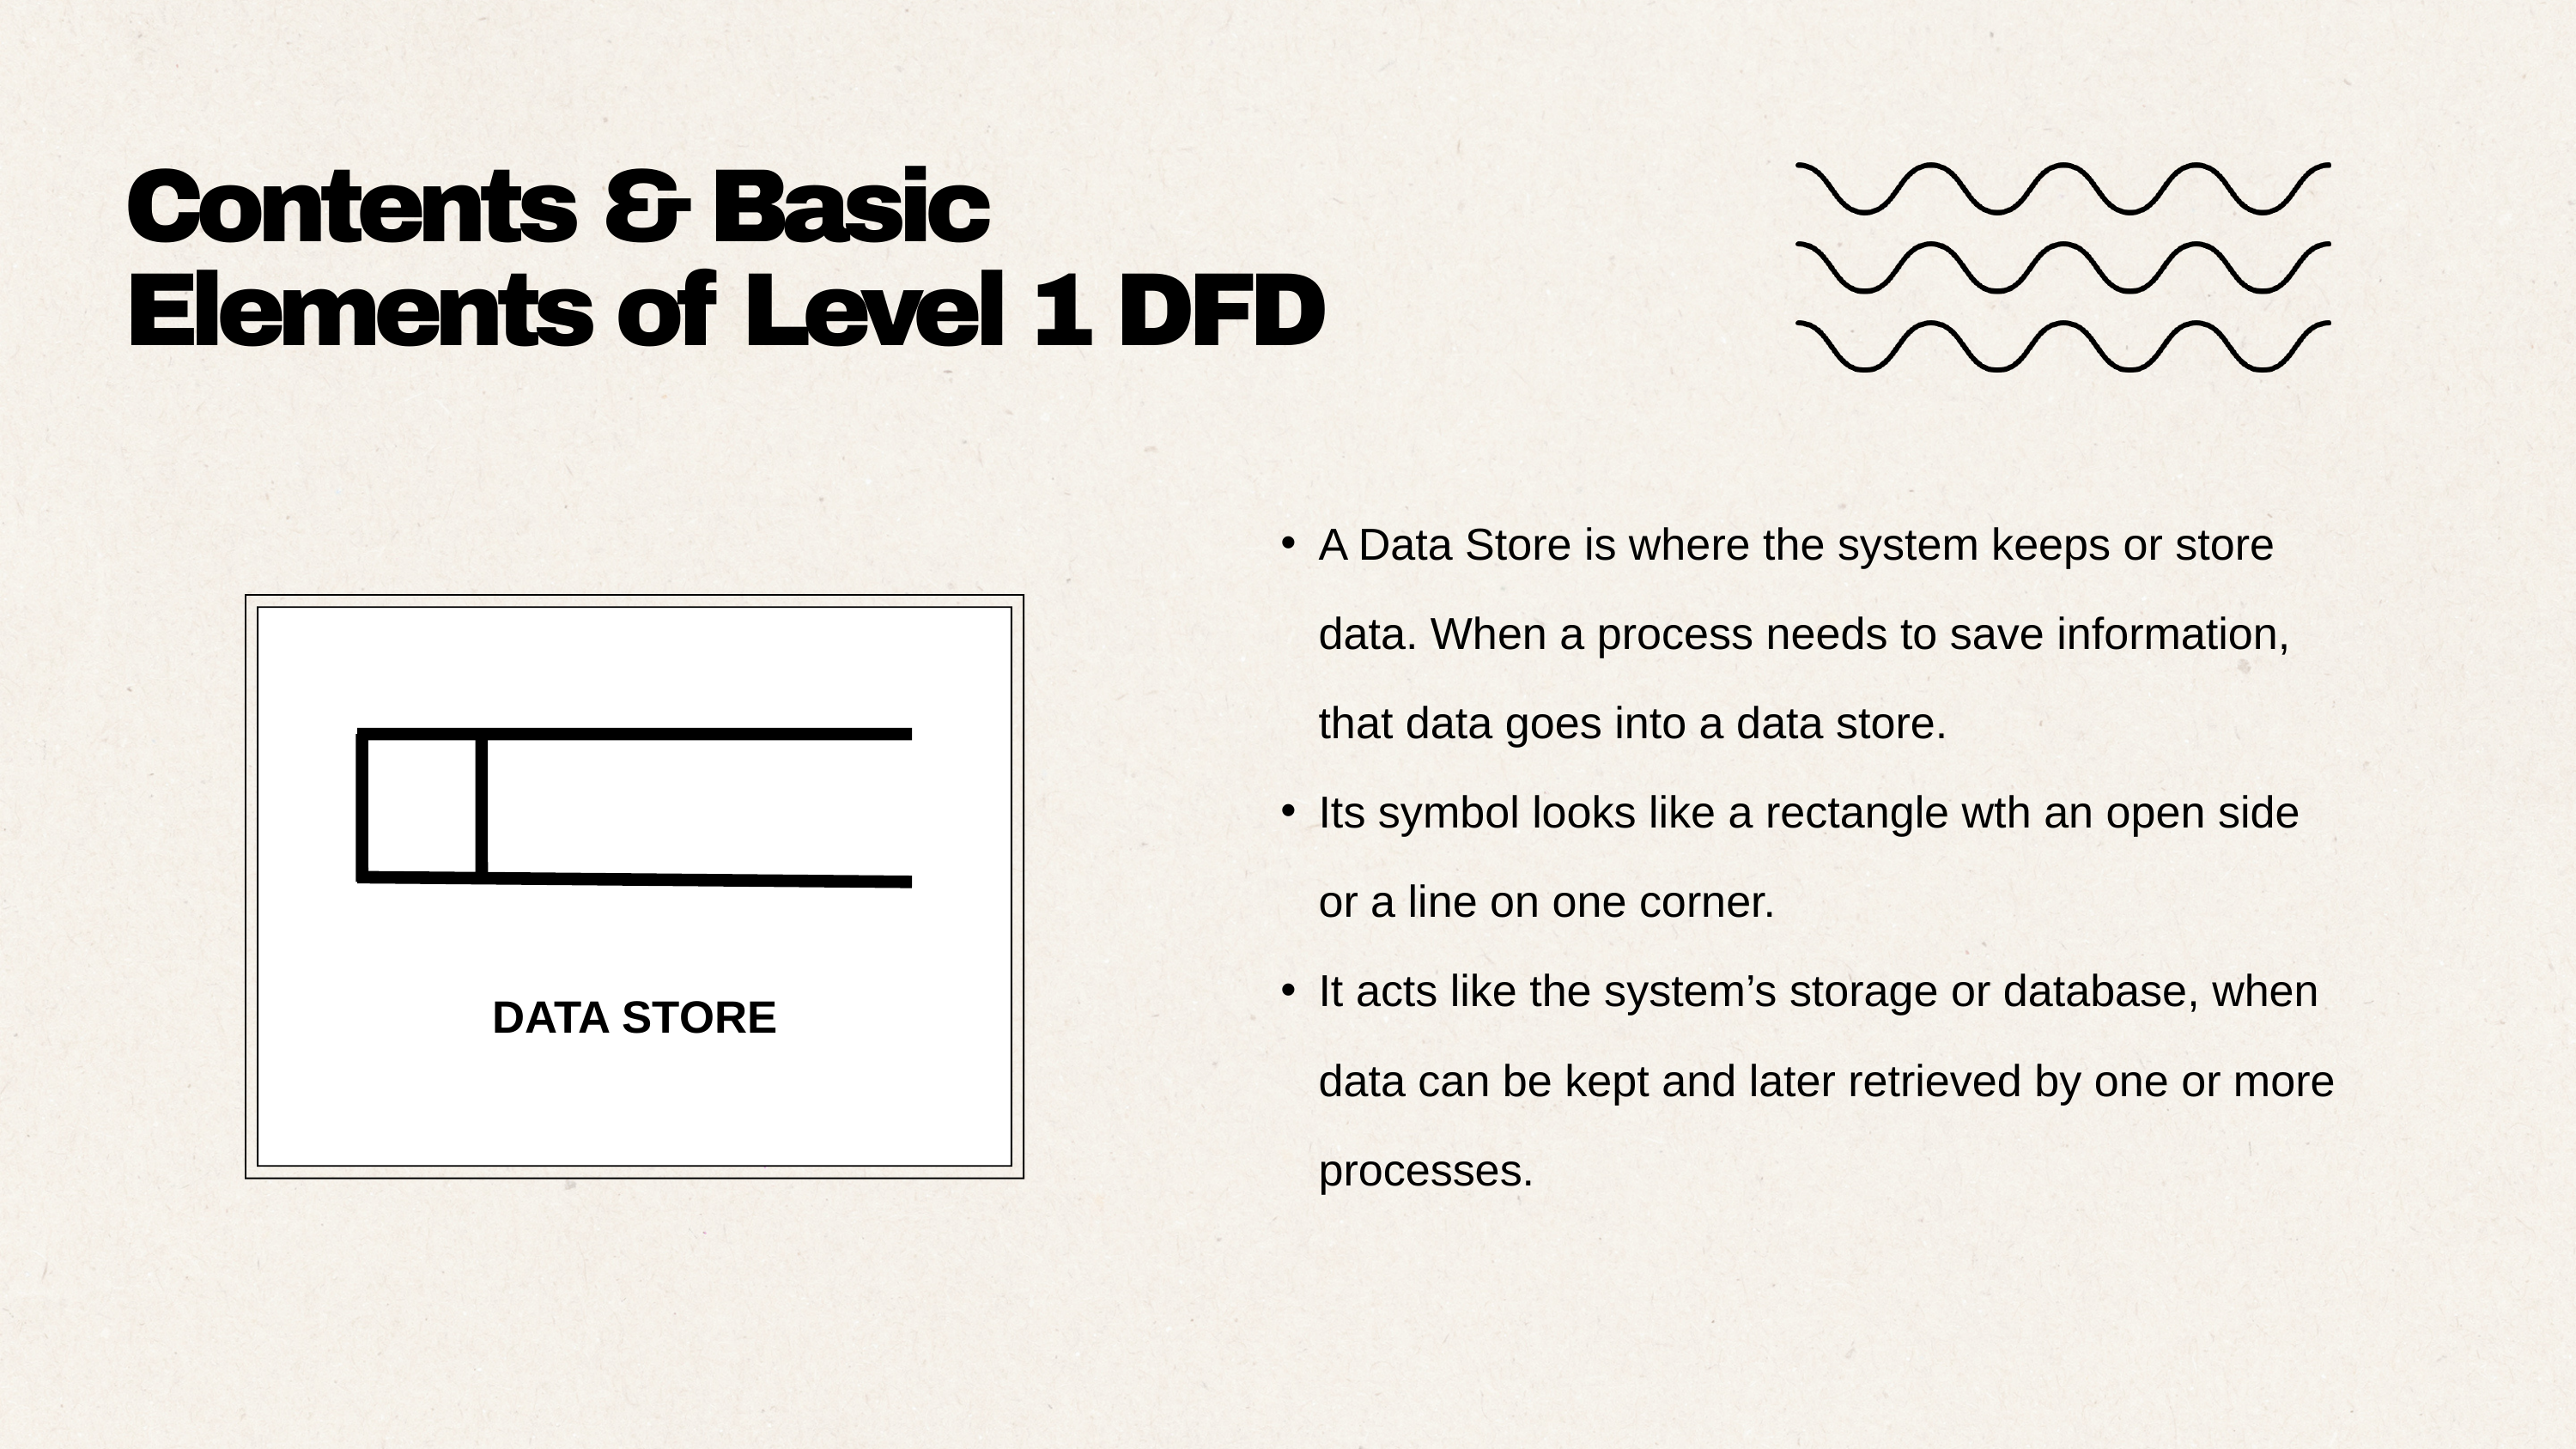

Contents & Basic
Elements of Level 1 DFD

A Data Store is where the system keeps or store data. When a process needs to save information, that data goes into a data store.
Its symbol looks like a rectangle wth an open side or a line on one corner.
It acts like the system’s storage or database, when data can be kept and later retrieved by one or more processes.

DATA STORE